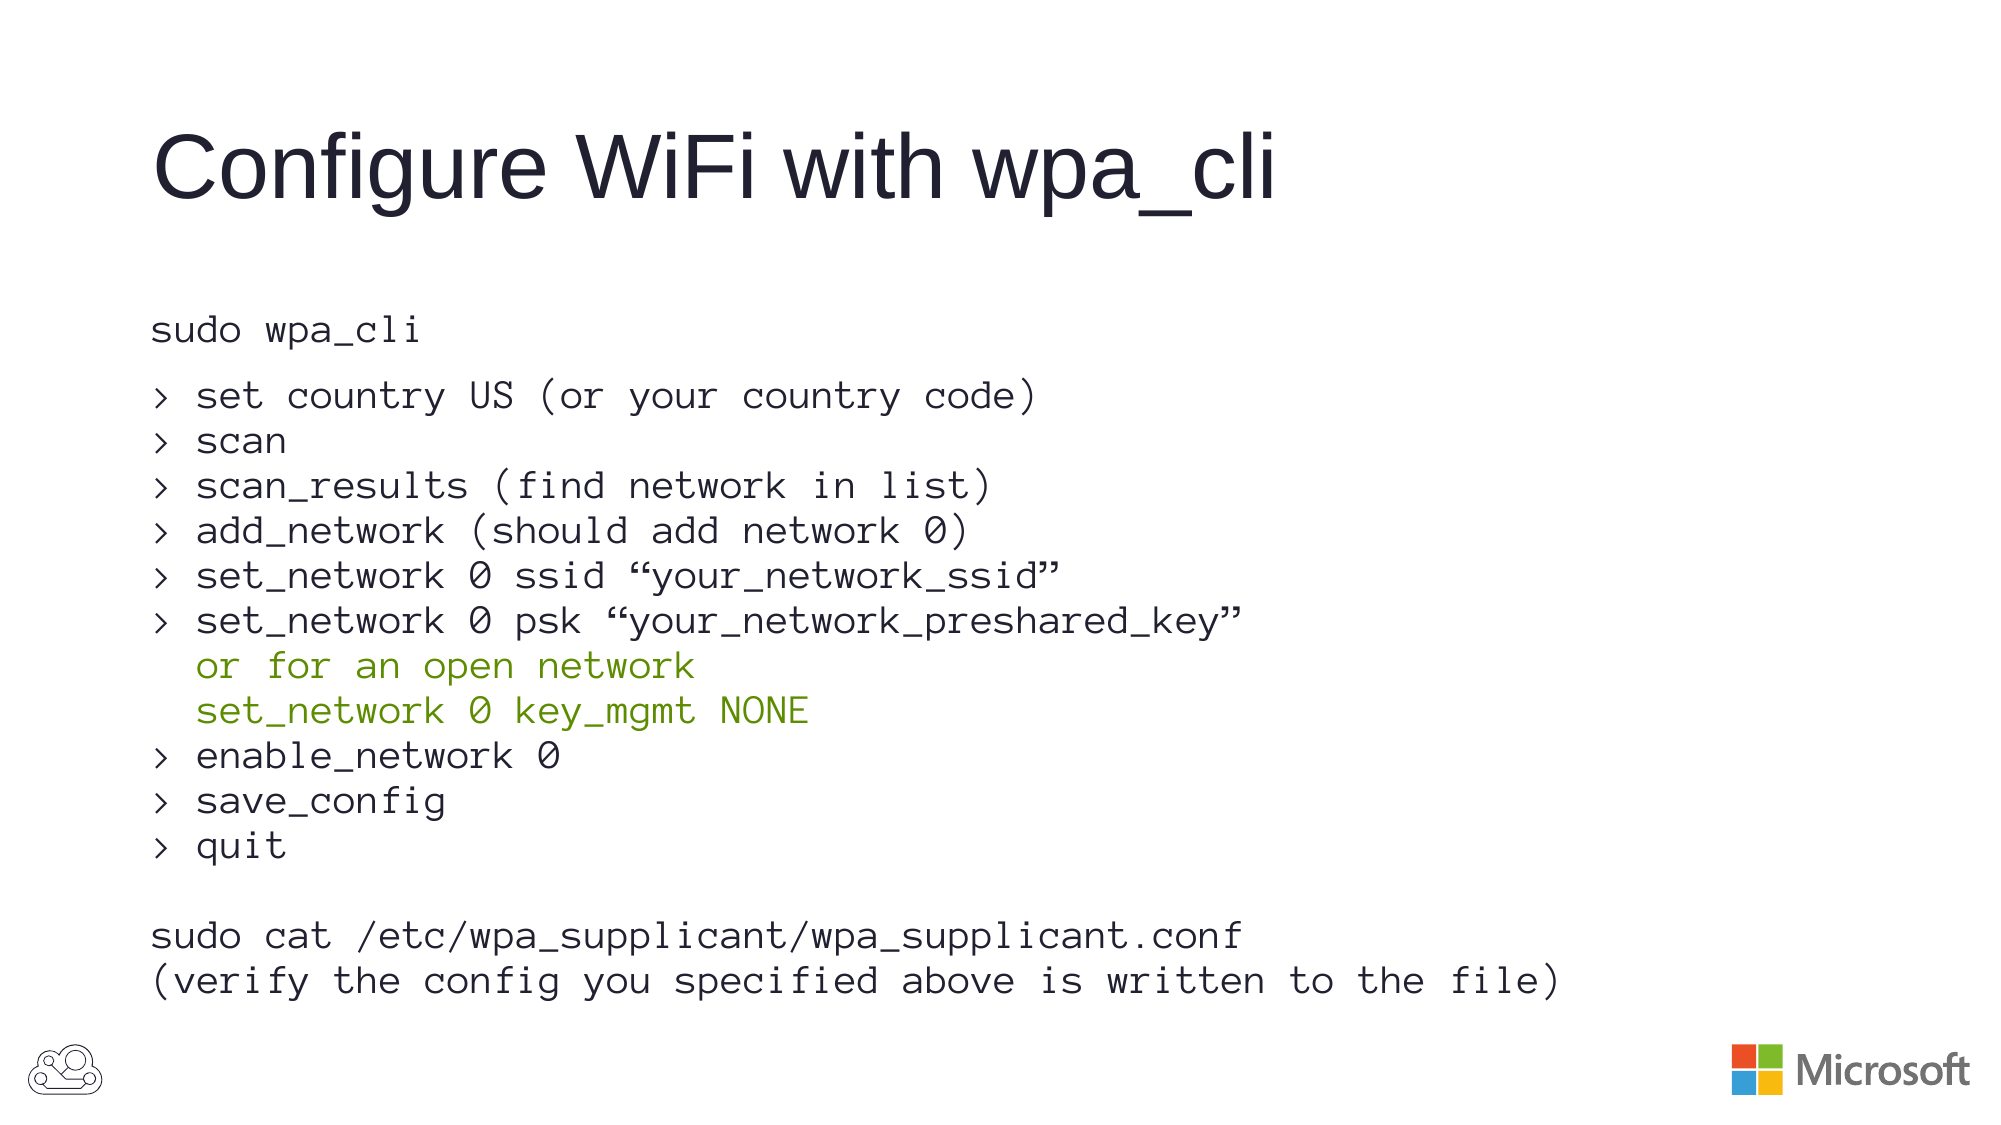

# Configure WiFi with wpa_cli
sudo wpa_cli
> set country US (or your country code)
> scan
> scan_results (find network in list)
> add_network (should add network 0)
> set_network 0 ssid “your_network_ssid”
> set_network 0 psk “your_network_preshared_key”
  or for an open network
  set_network 0 key_mgmt NONE
> enable_network 0
> save_config
> quit
sudo cat /etc/wpa_supplicant/wpa_supplicant.conf
(verify the config you specified above is written to the file)